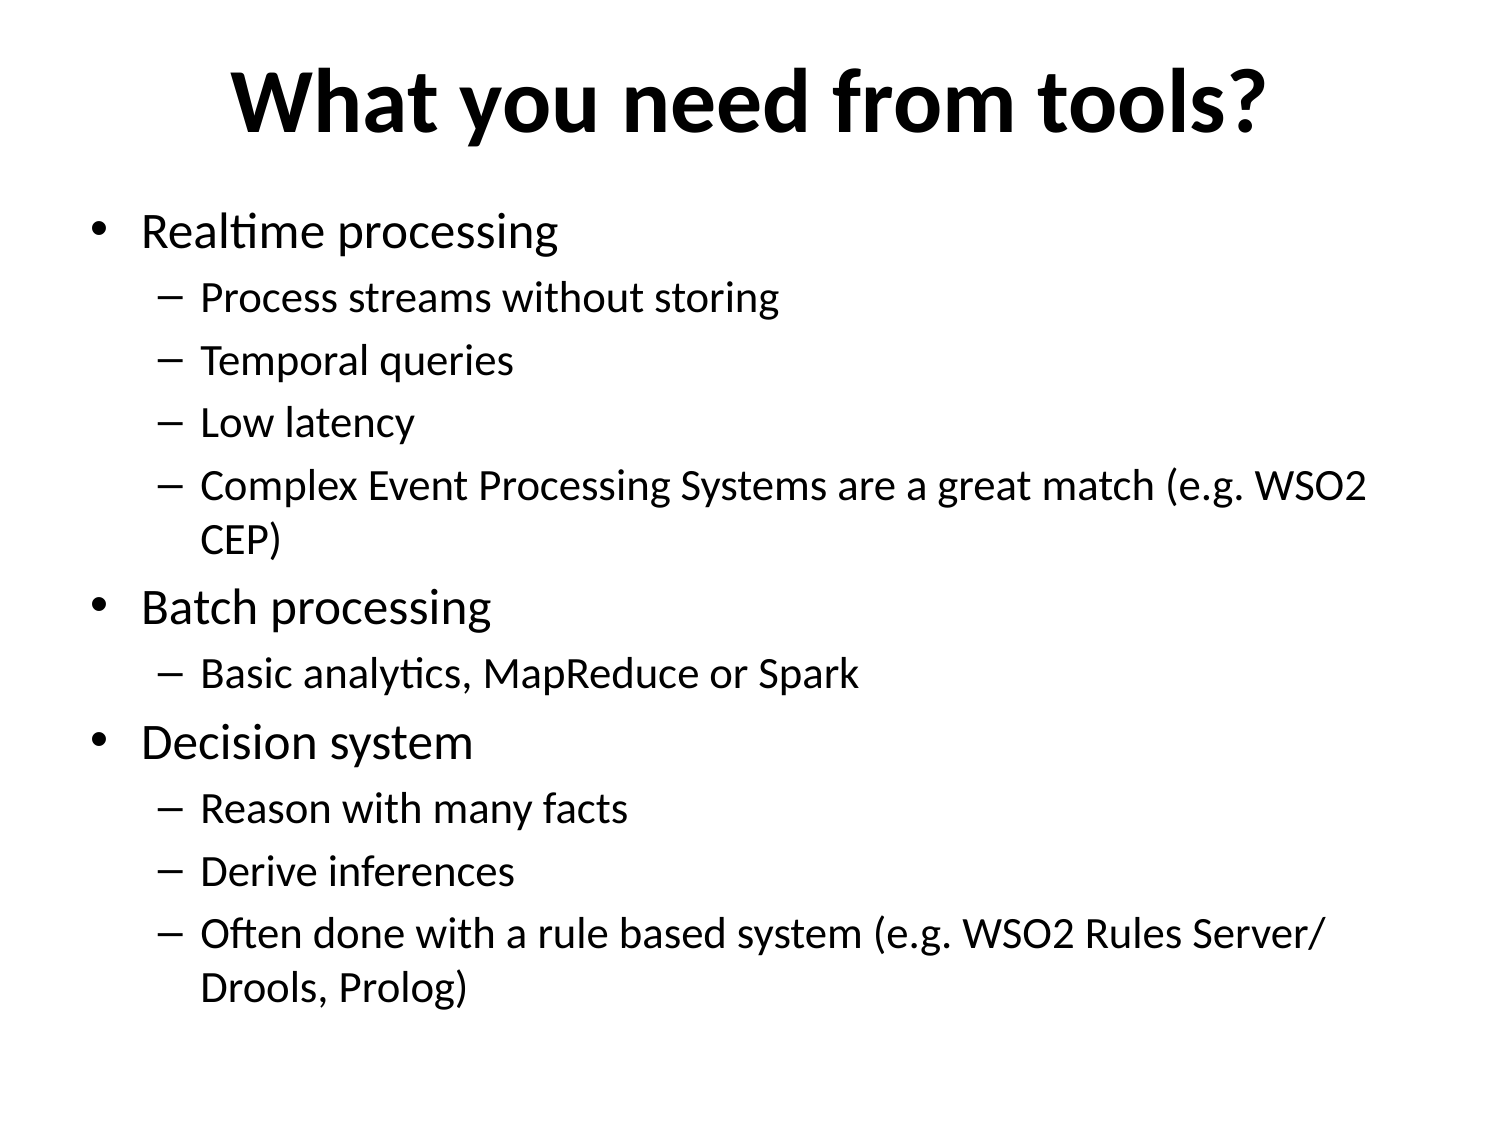

# What you need from tools?
Realtime processing
Process streams without storing
Temporal queries
Low latency
Complex Event Processing Systems are a great match (e.g. WSO2 CEP)
Batch processing
Basic analytics, MapReduce or Spark
Decision system
Reason with many facts
Derive inferences
Often done with a rule based system (e.g. WSO2 Rules Server/ Drools, Prolog)